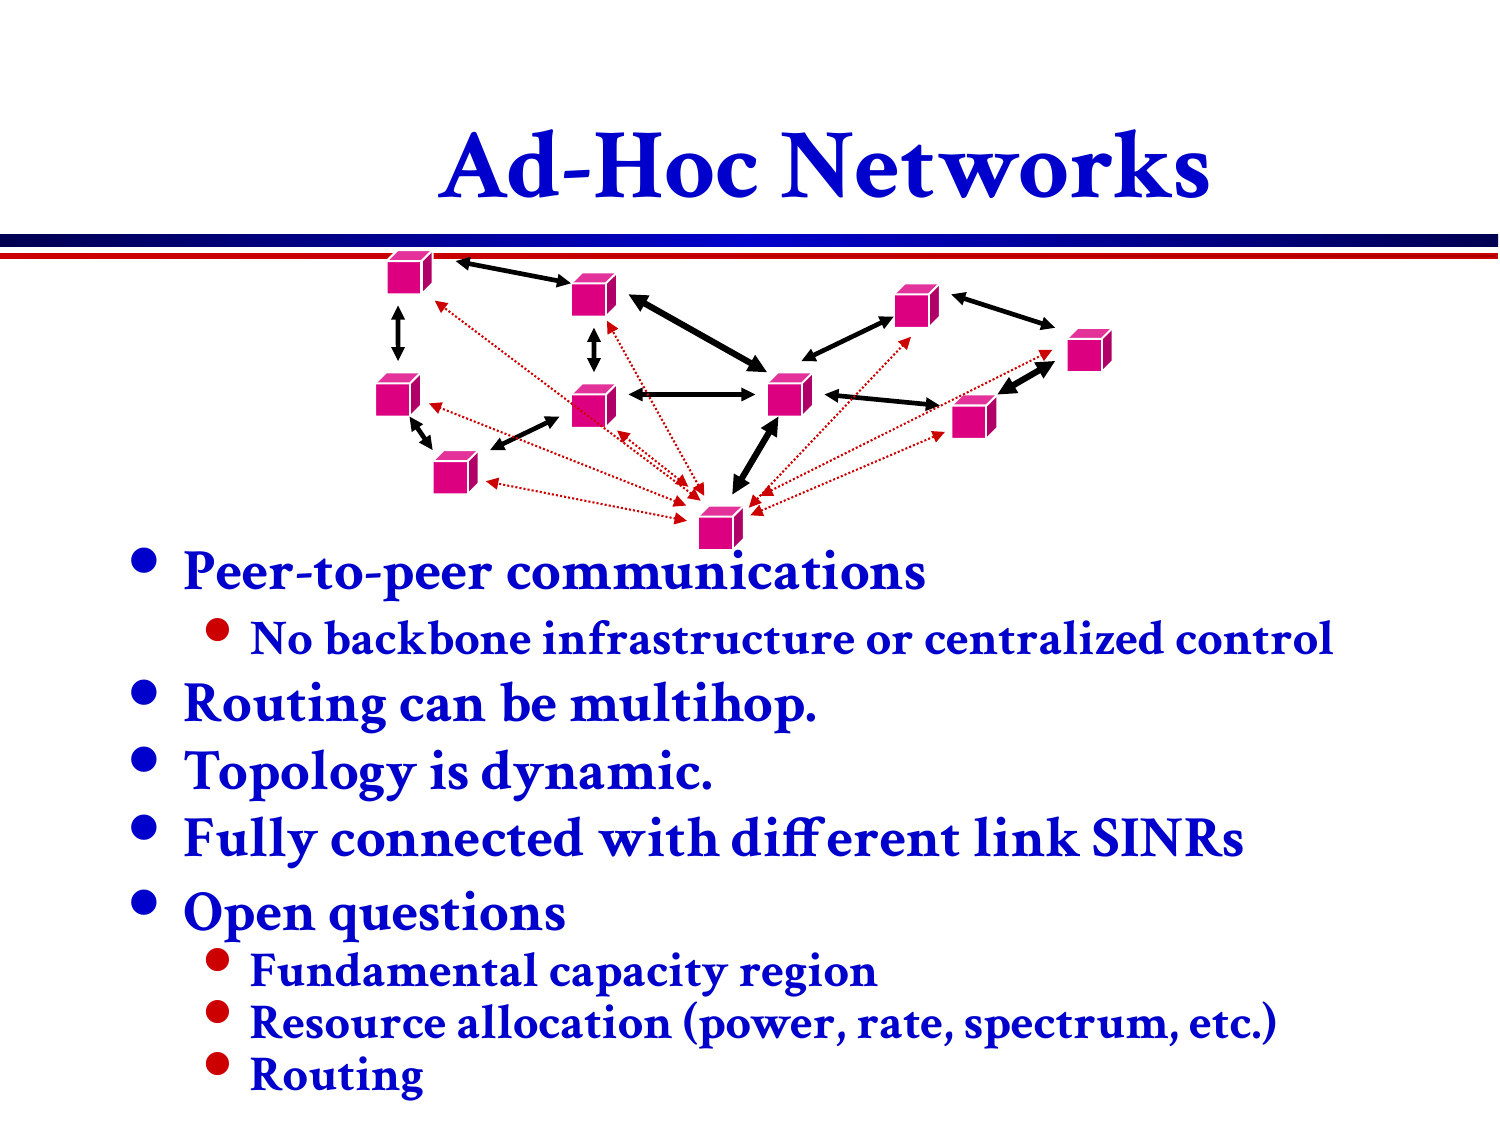

# Ad-Hoc Networks

Peer-to-peer communications
No backbone infrastructure or centralized control
Routing can be multihop.
Topology is dynamic.
Fully connected with different link SINRs
Open questions
Fundamental capacity region
Resource allocation (power, rate, spectrum, etc.)
Routing